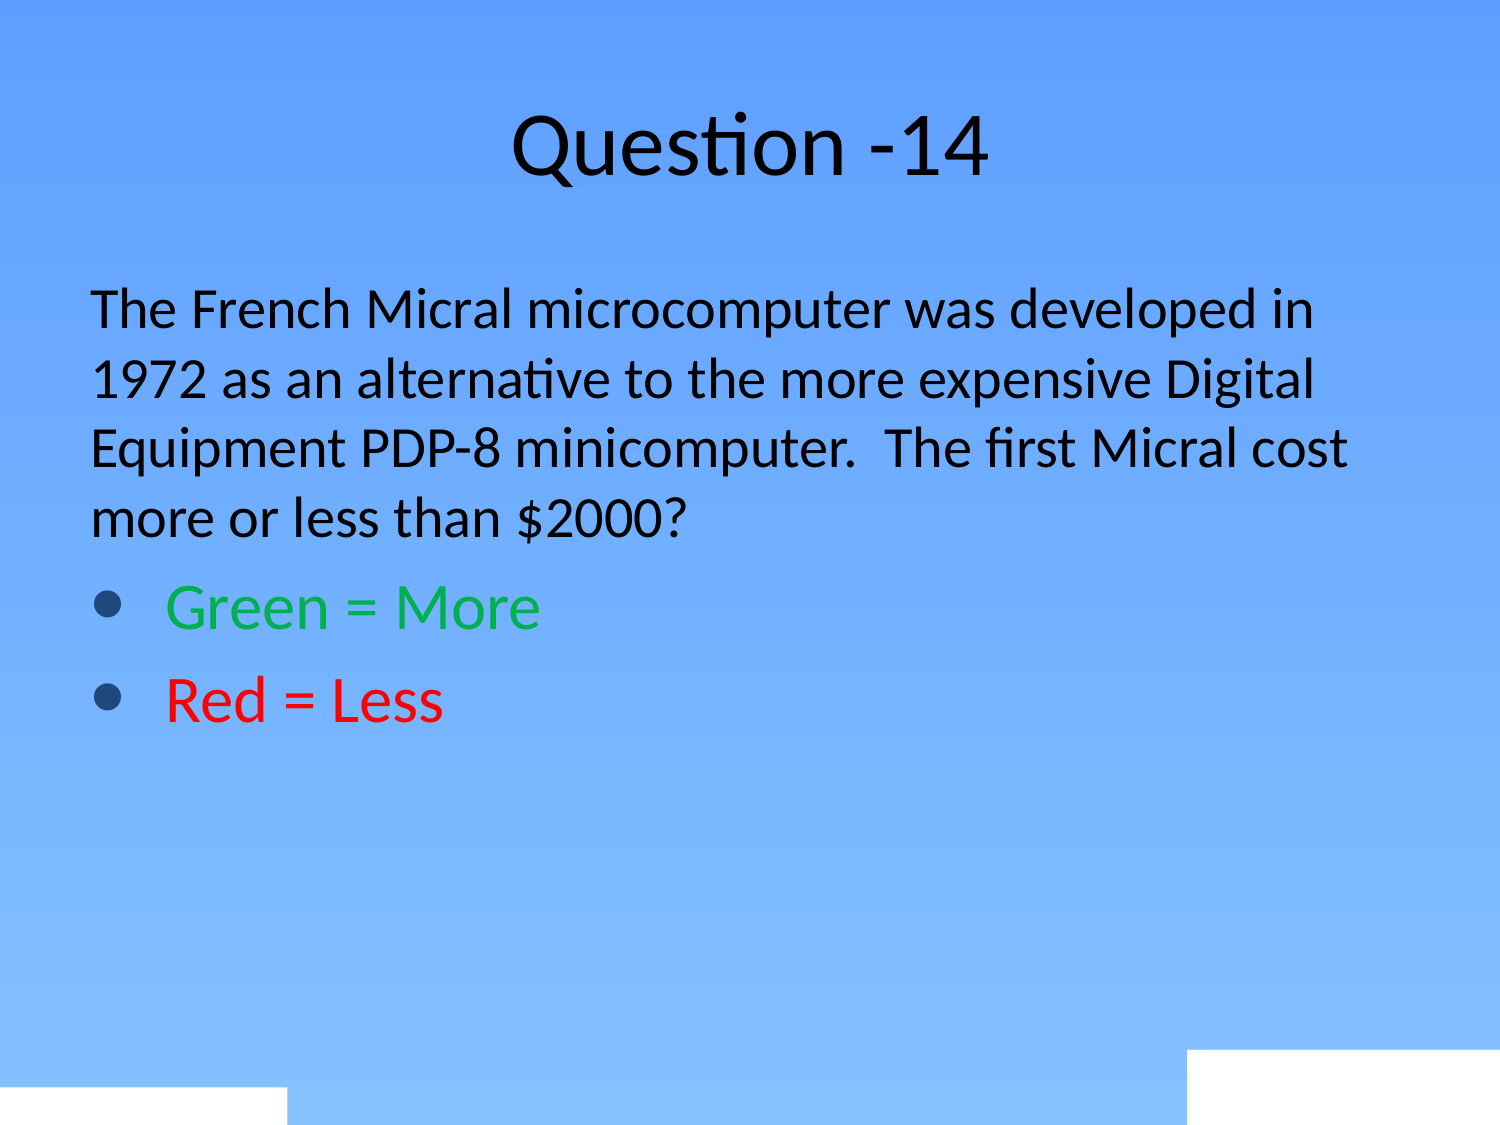

# Question -14
The French Micral microcomputer was developed in 1972 as an alternative to the more expensive Digital Equipment PDP-8 minicomputer.  The first Micral cost more or less than $2000?
Green = More
Red = Less